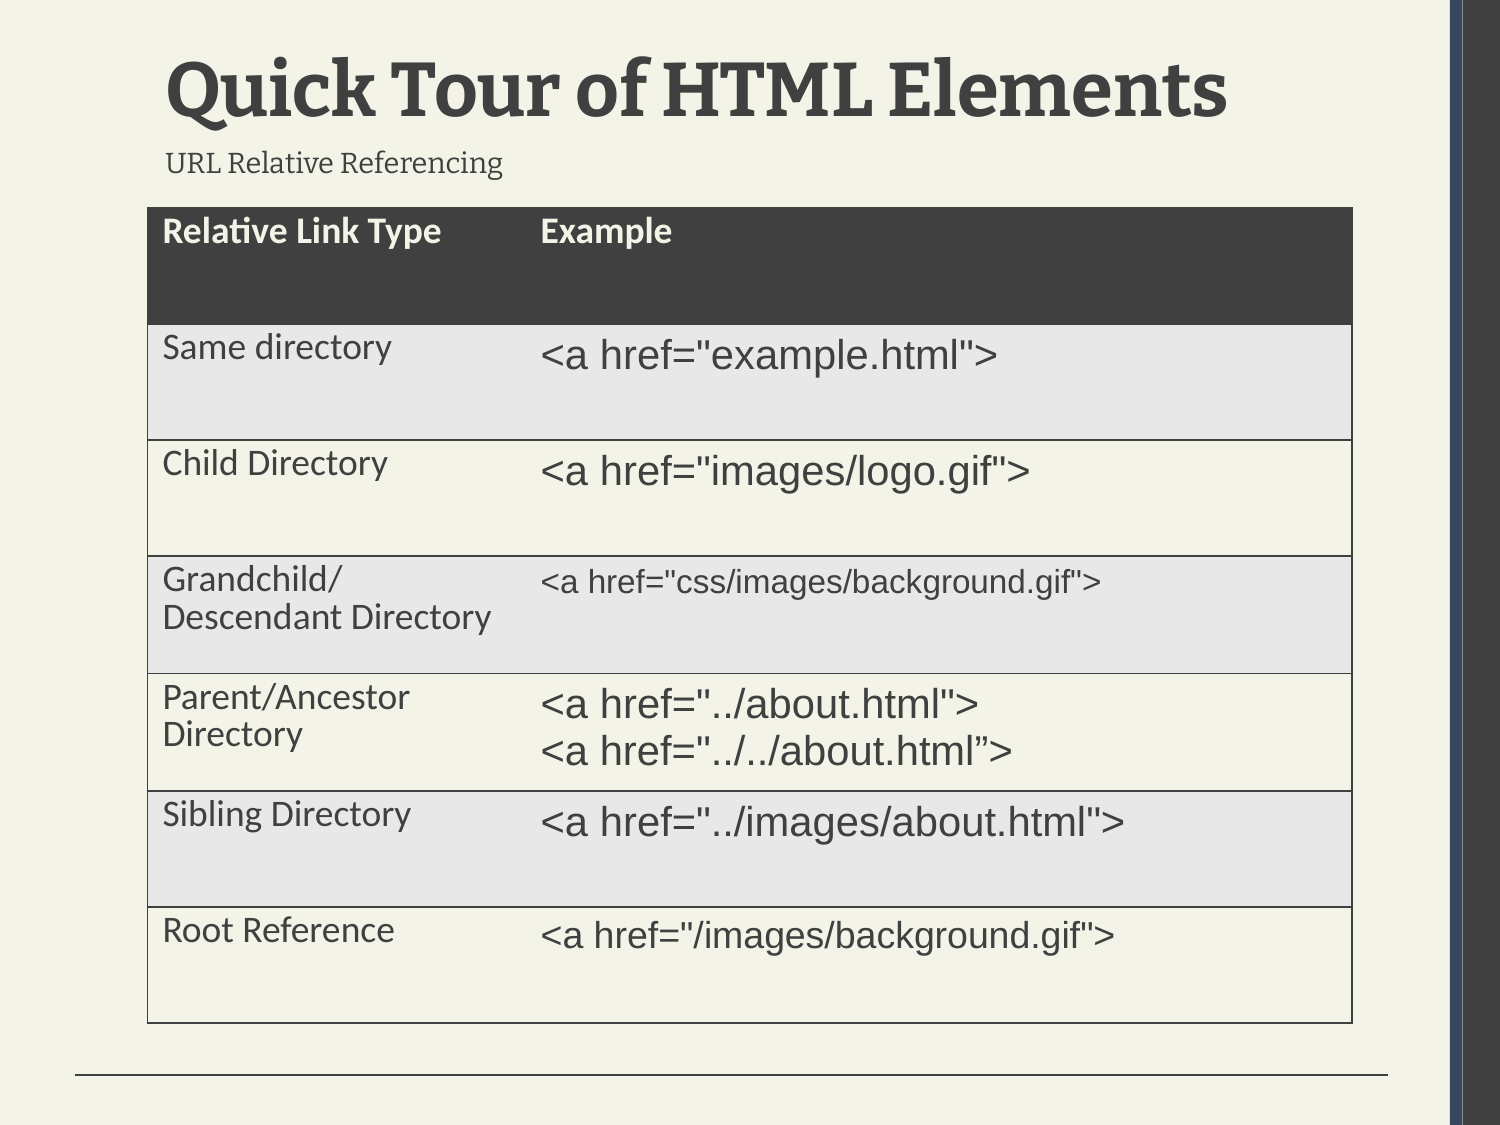

# Quick Tour of HTML Elements
URL Relative Referencing
| Relative Link Type | Example |
| --- | --- |
| Same directory | <a href="example.html"> |
| Child Directory | <a href="images/logo.gif"> |
| Grandchild/Descendant Directory | <a href="css/images/background.gif"> |
| Parent/Ancestor Directory | <a href="../about.html"> <a href="../../about.html”> |
| Sibling Directory | <a href="../images/about.html"> |
| Root Reference | <a href="/images/background.gif"> |